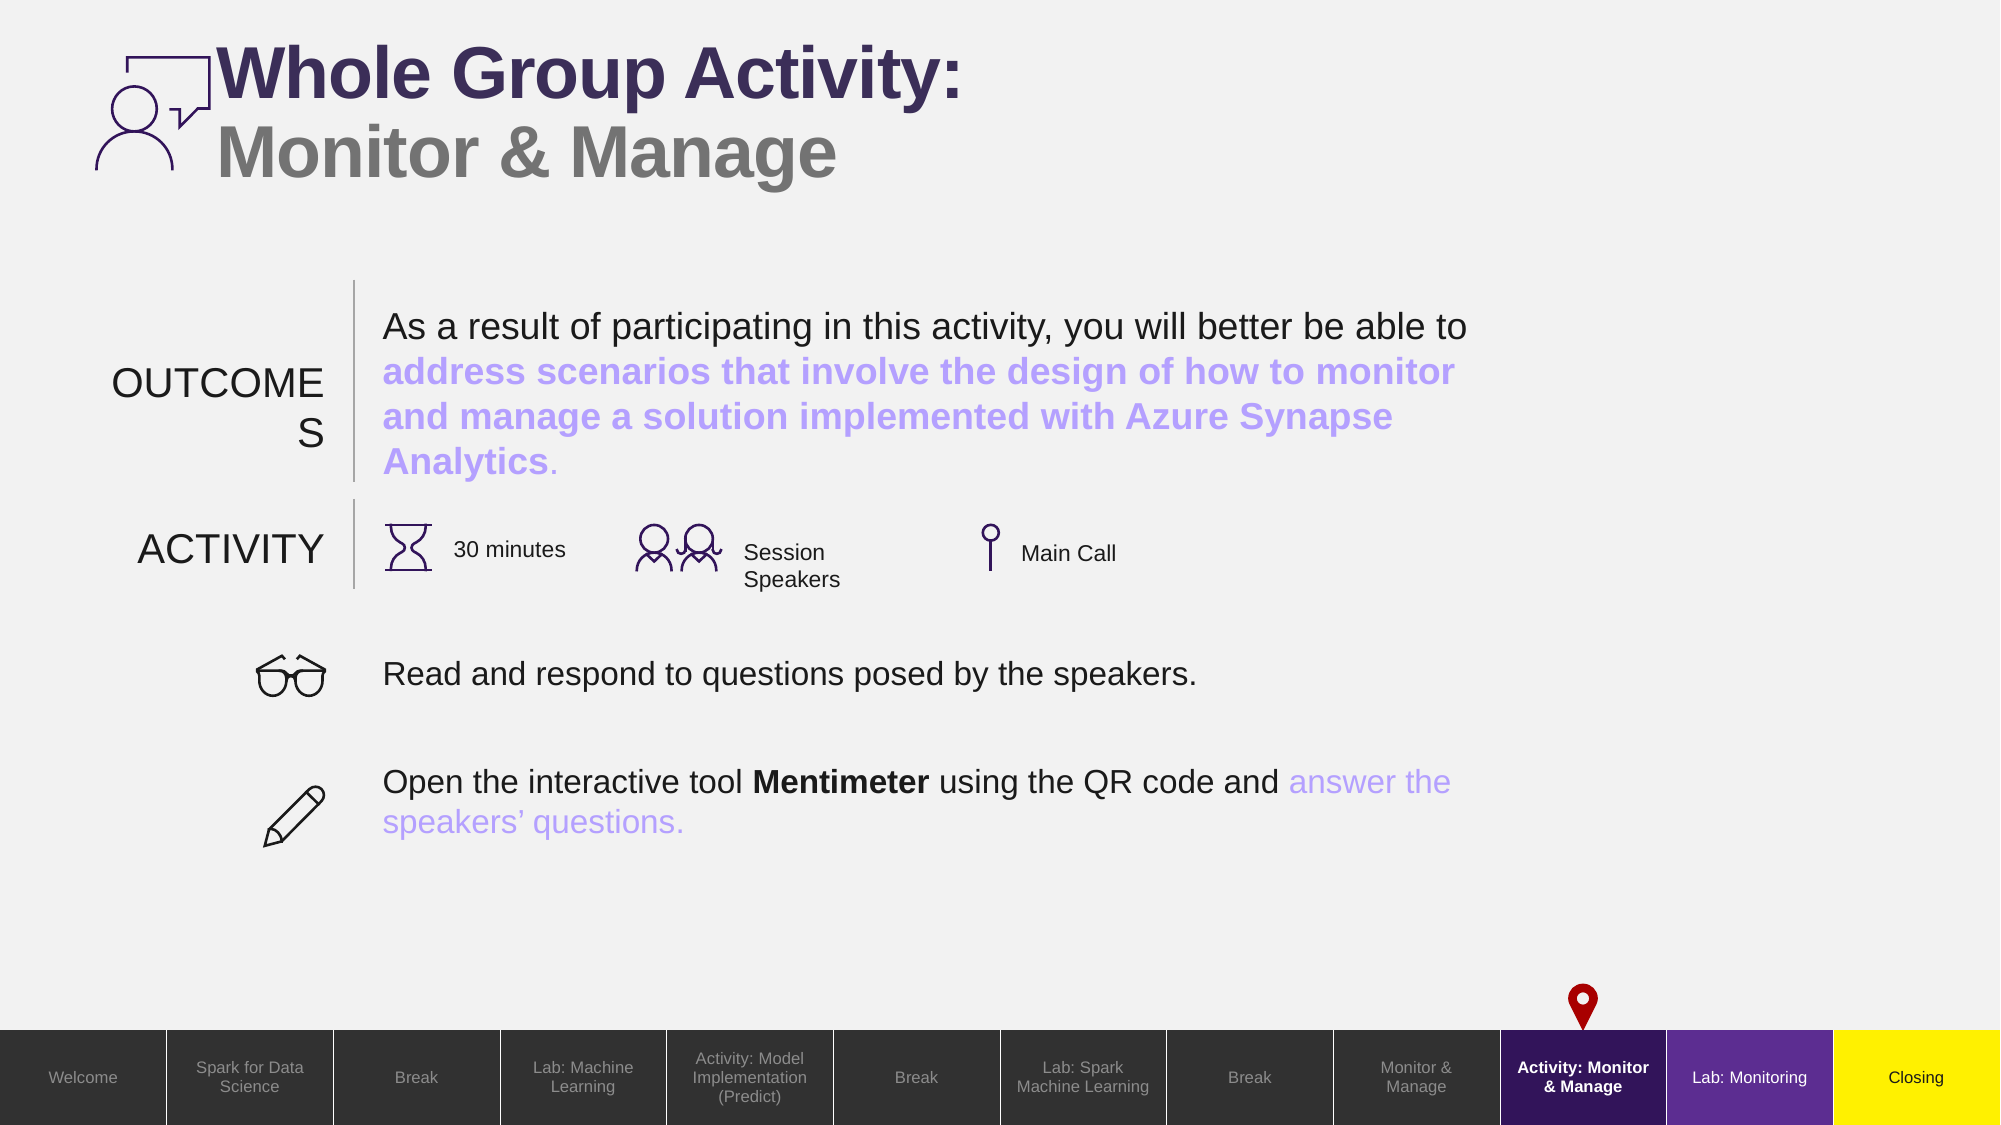

# Whole Group Activity: Monitor & Manage

As a result of participating in this activity, you will better be able to address scenarios that involve the design of how to monitor and manage a solution implemented with Azure Synapse Analytics.
OUTCOMES
ACTIVITY

30 minutes
Session Speakers
Main Call
Read and respond to questions posed by the speakers.

Open the interactive tool Mentimeter using the QR code and answer the speakers’ questions.

| Welcome | Spark for Data Science | Break | Lab: Machine Learning | Activity: Model Implementation (Predict) | Break | Lab: Spark Machine Learning | Break | Monitor & Manage | Activity: Monitor & Manage | Lab: Monitoring | Closing |
| --- | --- | --- | --- | --- | --- | --- | --- | --- | --- | --- | --- |